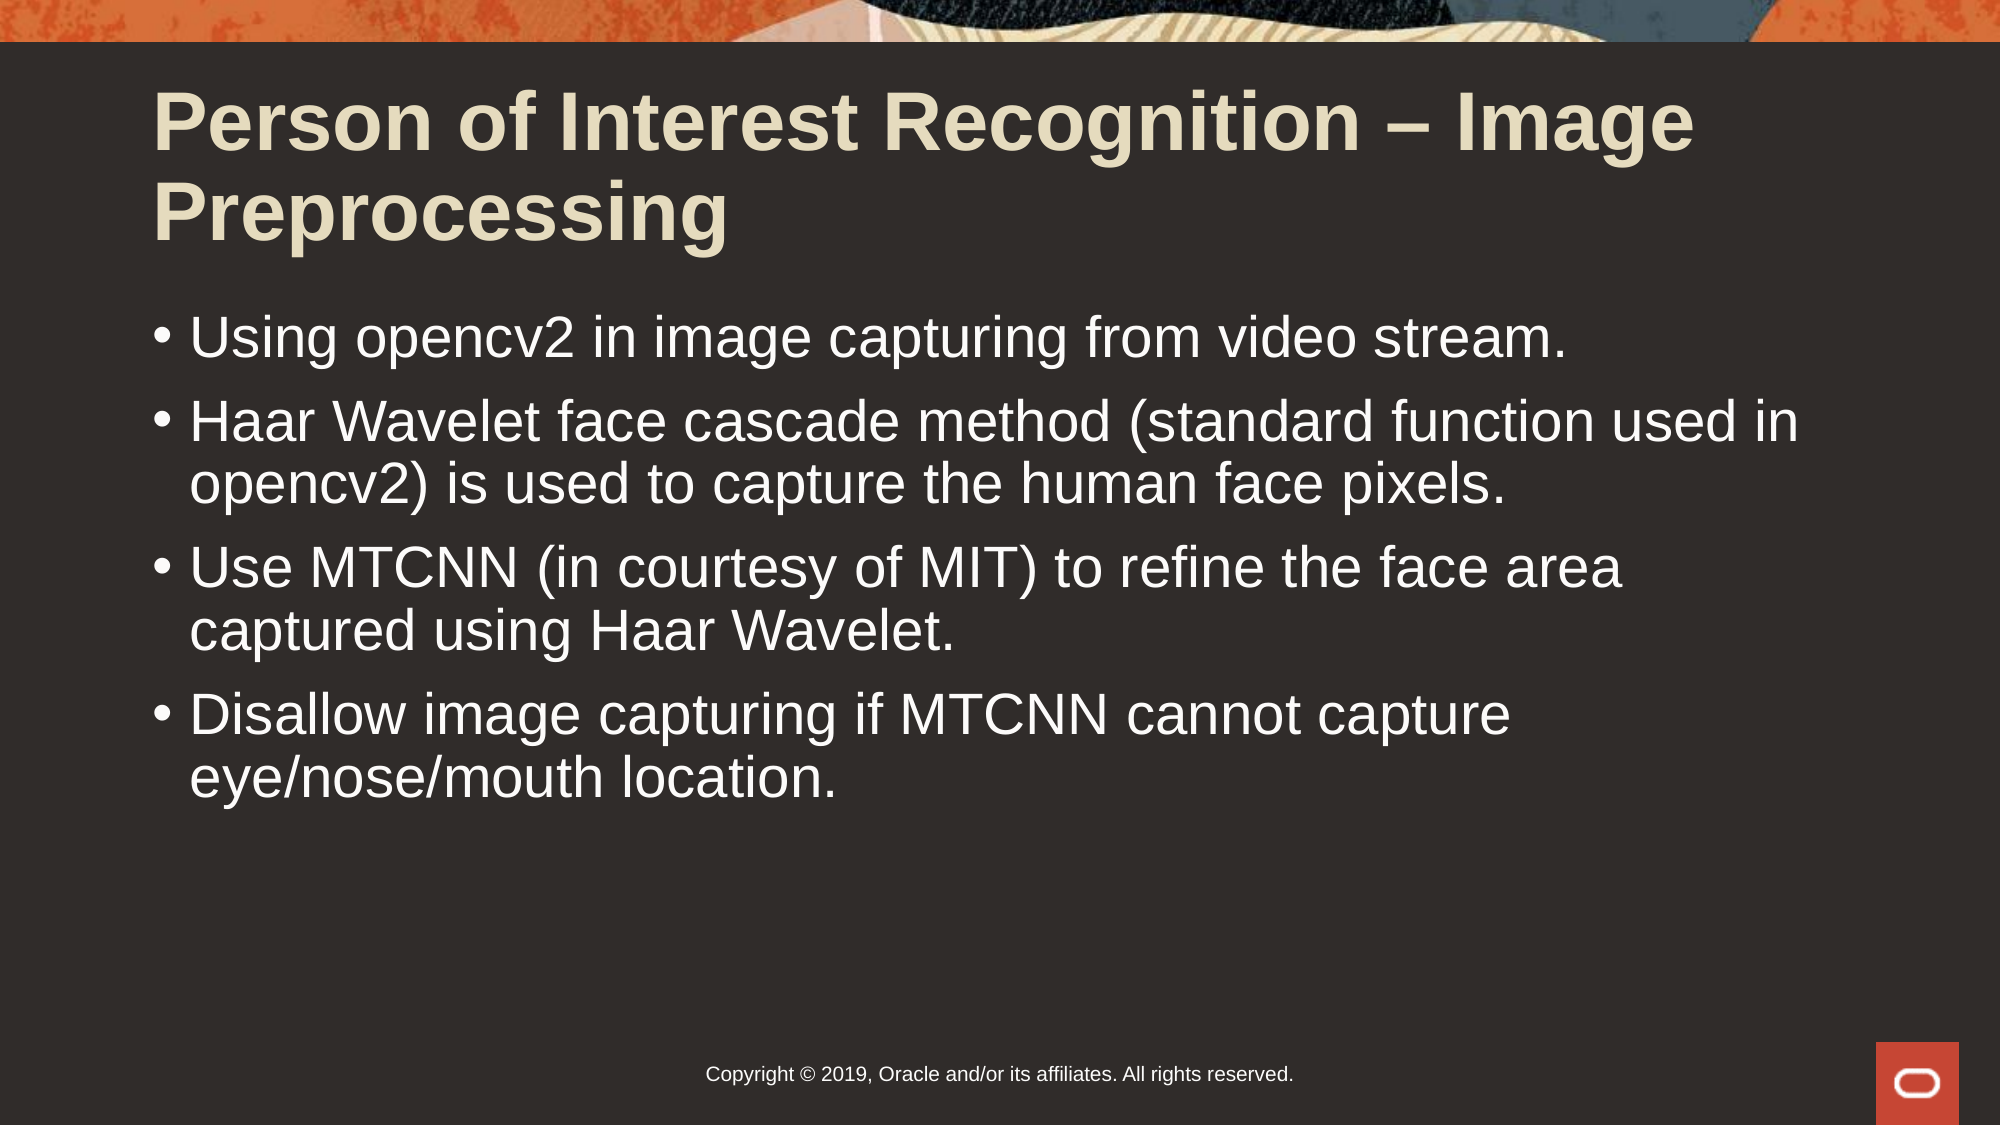

# Person of Interest Recognition – Image Preprocessing
Using opencv2 in image capturing from video stream.
Haar Wavelet face cascade method (standard function used in opencv2) is used to capture the human face pixels.
Use MTCNN (in courtesy of MIT) to refine the face area captured using Haar Wavelet.
Disallow image capturing if MTCNN cannot capture eye/nose/mouth location.

Copyright © 2019, Oracle and/or its affiliates. All rights reserved.